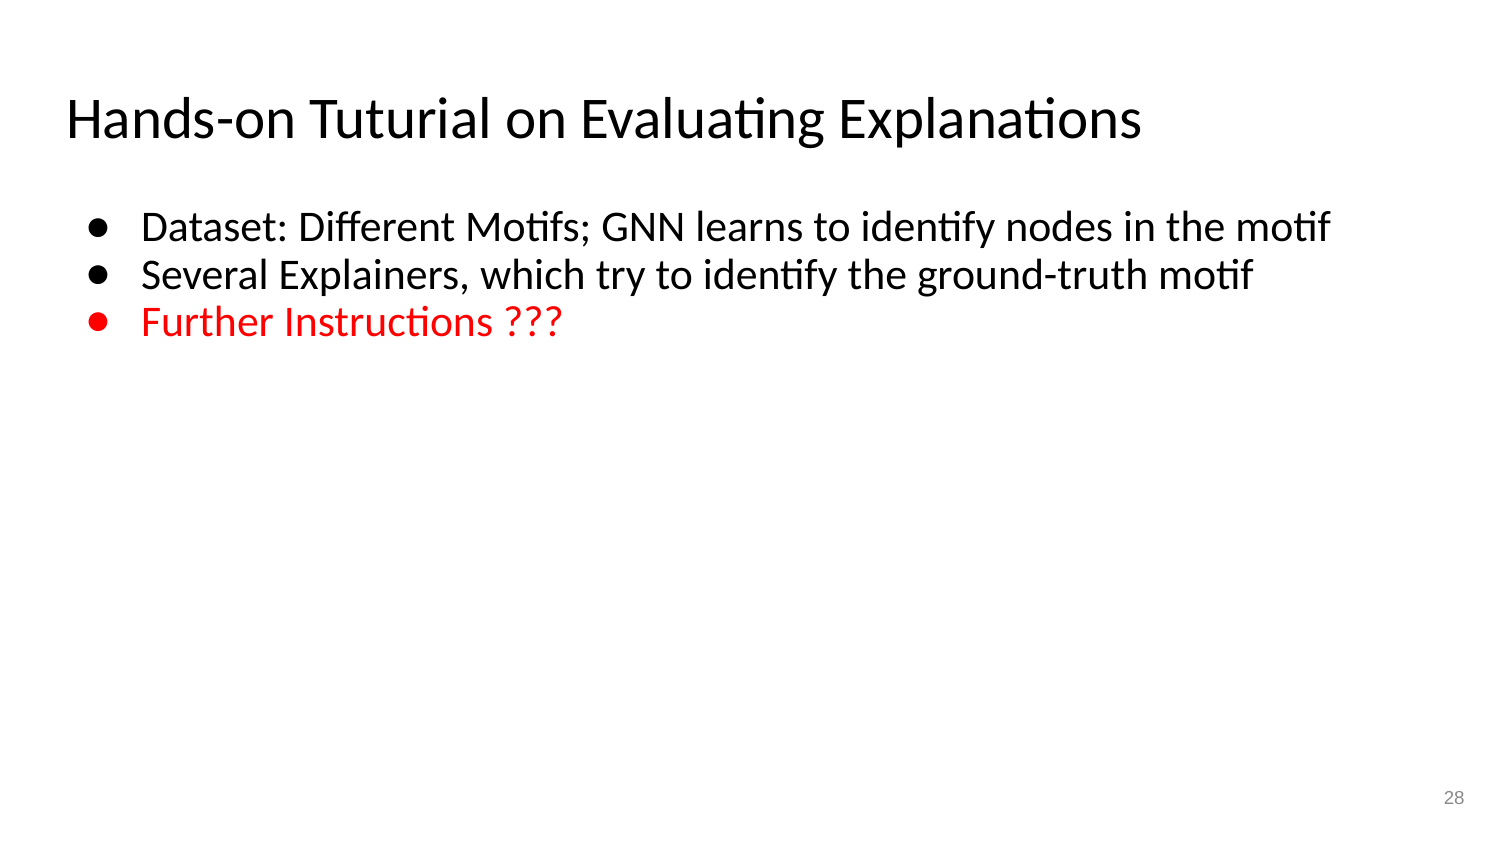

# Hands-on Tuturial on Evaluating Explanations
Dataset: Different Motifs; GNN learns to identify nodes in the motif
Several Explainers, which try to identify the ground-truth motif
Further Instructions ???
28